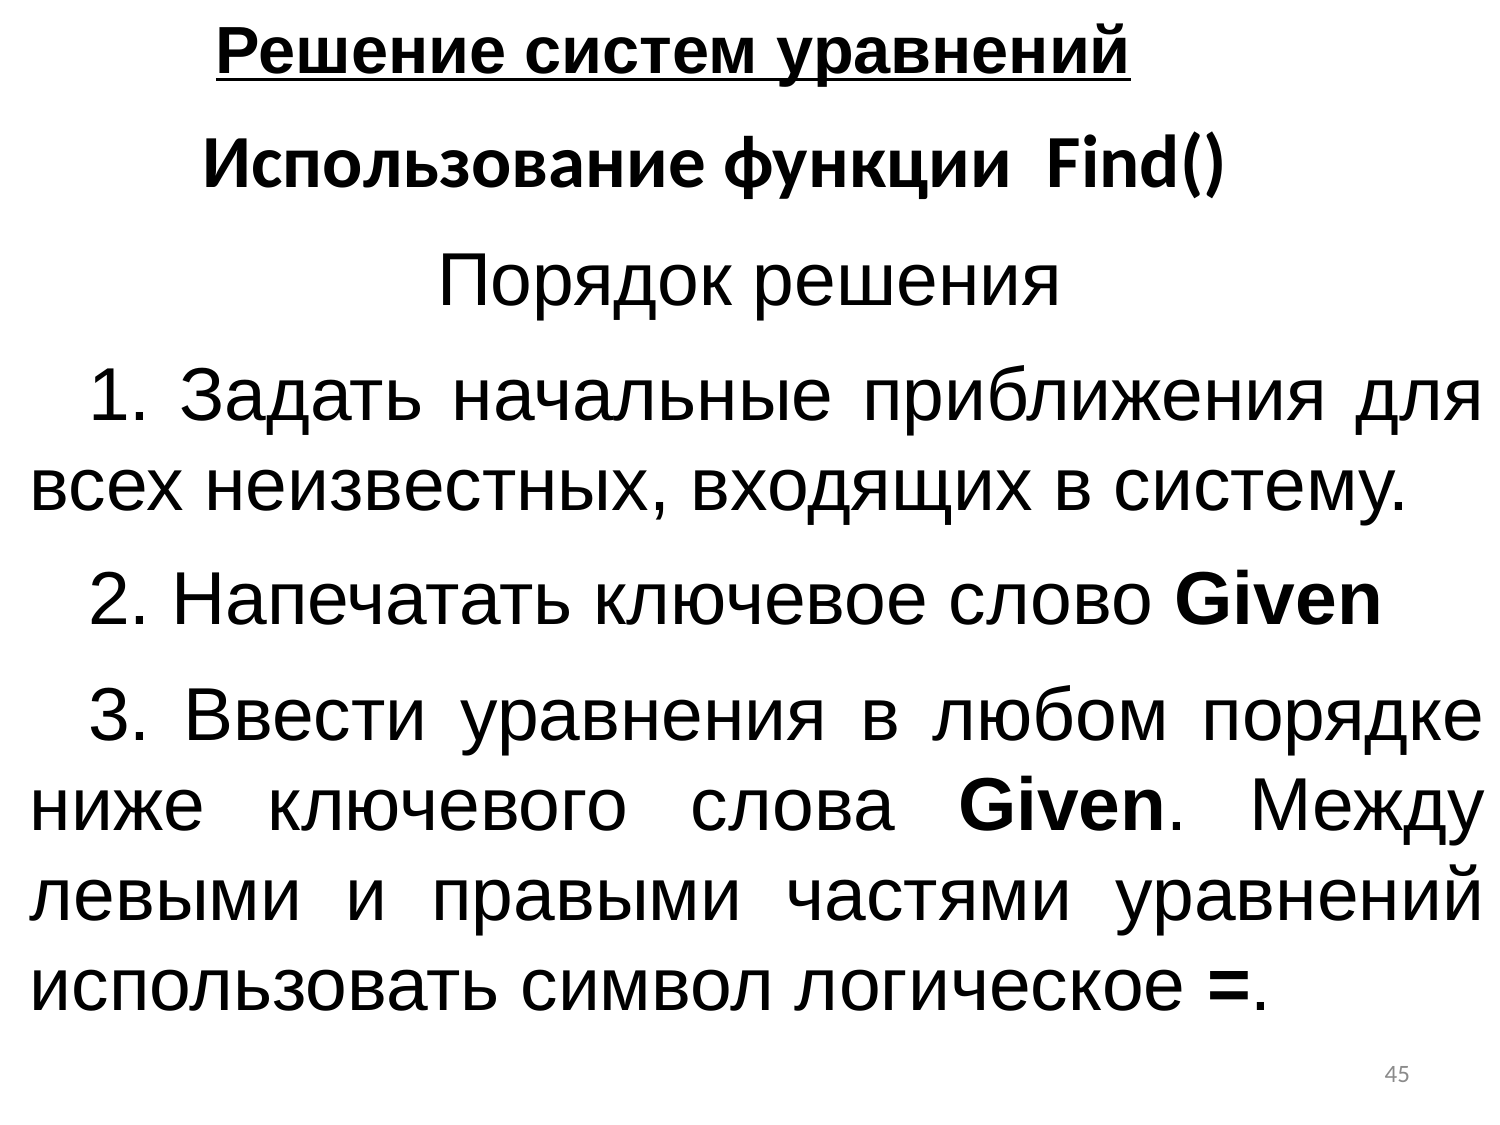

Решение систем уравнений
Использование функции  Find()
Порядок решения
 Задать начальные приближения для всех неизвестных, входящих в систему.
 Напечатать ключевое слово Given
 Ввести уравнения в любом порядке ниже ключевого слова Given. Между левыми и правыми частями уравнений использовать символ логическое =.

45